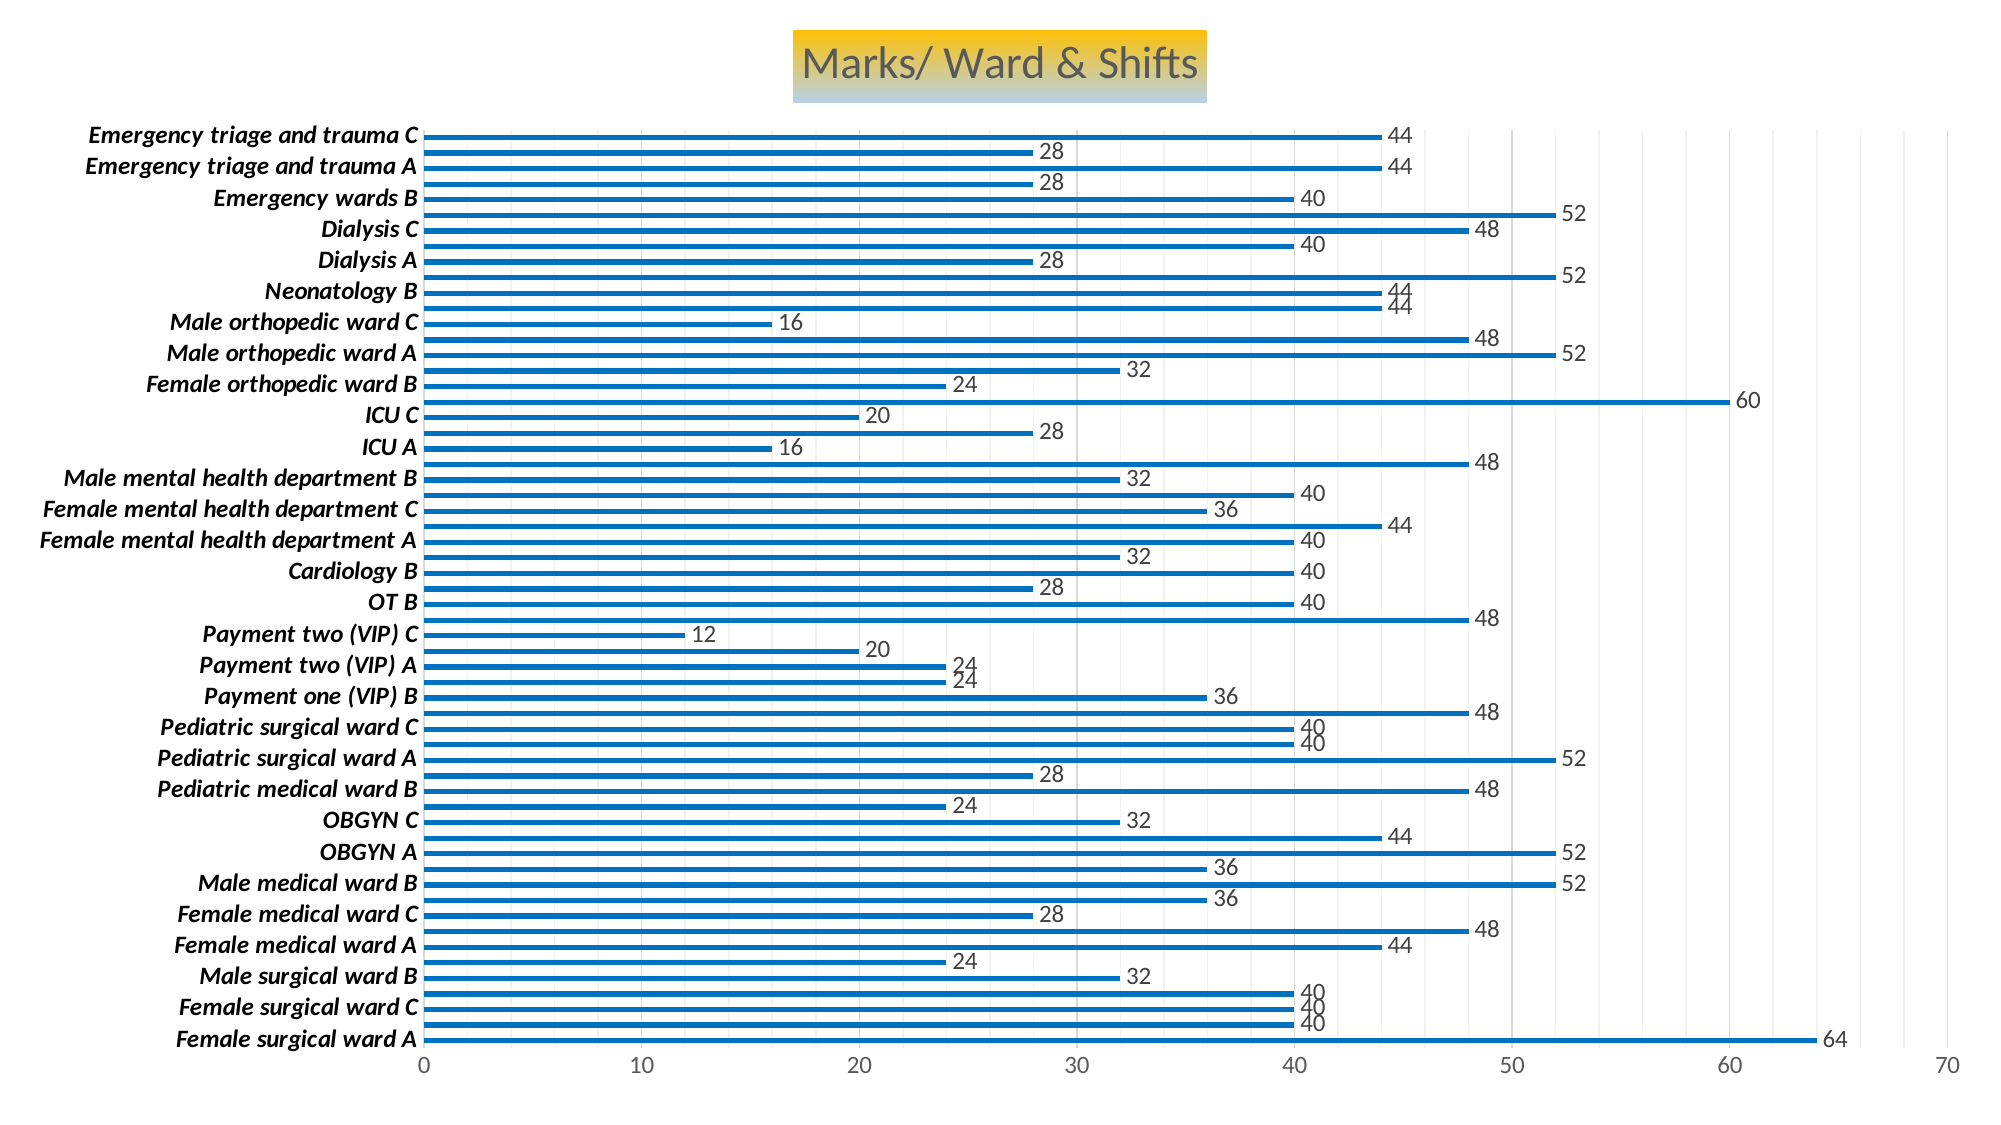

### Chart:

| Category | Marks/ Ward & Shifts |
|---|---|
| Female surgical ward A | 64.0 |
| Female surgical ward B | 40.0 |
| Female surgical ward C | 40.0 |
| Male surgical ward A | 40.0 |
| Male surgical ward B | 32.0 |
| Male surgical ward C | 24.0 |
| Female medical ward A | 44.0 |
| Female medical ward B | 48.0 |
| Female medical ward C | 28.0 |
| Male medical ward A | 36.0 |
| Male medical ward B | 52.0 |
| Male medical ward C | 36.0 |
| OBGYN A | 52.0 |
| OBGYN B | 44.0 |
| OBGYN C | 32.0 |
| Pediatric medical ward A | 24.0 |
| Pediatric medical ward B | 48.0 |
| Pediatric medical ward C | 28.0 |
| Pediatric surgical ward A | 52.0 |
| Pediatric surgical ward B | 40.0 |
| Pediatric surgical ward C | 40.0 |
| Payment one (VIP) A | 48.0 |
| Payment one (VIP) B | 36.0 |
| Payment one (VIP) C | 24.0 |
| Payment two (VIP) A | 24.0 |
| Payment two (VIP) B | 20.0 |
| Payment two (VIP) C | 12.0 |
| OT A | 48.0 |
| OT B | 40.0 |
| Cardiology A | 28.0 |
| Cardiology B | 40.0 |
| Cardiology C | 32.0 |
| Female mental health department A | 40.0 |
| Female mental health department B | 44.0 |
| Female mental health department C | 36.0 |
| Male mental health department A | 40.0 |
| Male mental health department B | 32.0 |
| Male mental health department C | 48.0 |
| ICU A | 16.0 |
| ICU B | 28.0 |
| ICU C | 20.0 |
| Female orthopedic ward A | 60.0 |
| Female orthopedic ward B | 24.0 |
| Female orthopedic ward C | 32.0 |
| Male orthopedic ward A | 52.0 |
| Male orthopedic ward B | 48.0 |
| Male orthopedic ward C | 16.0 |
| Neonatology A | 44.0 |
| Neonatology B | 44.0 |
| Neonatology C | 52.0 |
| Dialysis A | 28.0 |
| Dialysis B | 40.0 |
| Dialysis C | 48.0 |
| Emergency wards A | 52.0 |
| Emergency wards B | 40.0 |
| Emergency wards C | 28.0 |
| Emergency triage and trauma A | 44.0 |
| Emergency triage and trauma B | 28.0 |
| Emergency triage and trauma C | 44.0 |